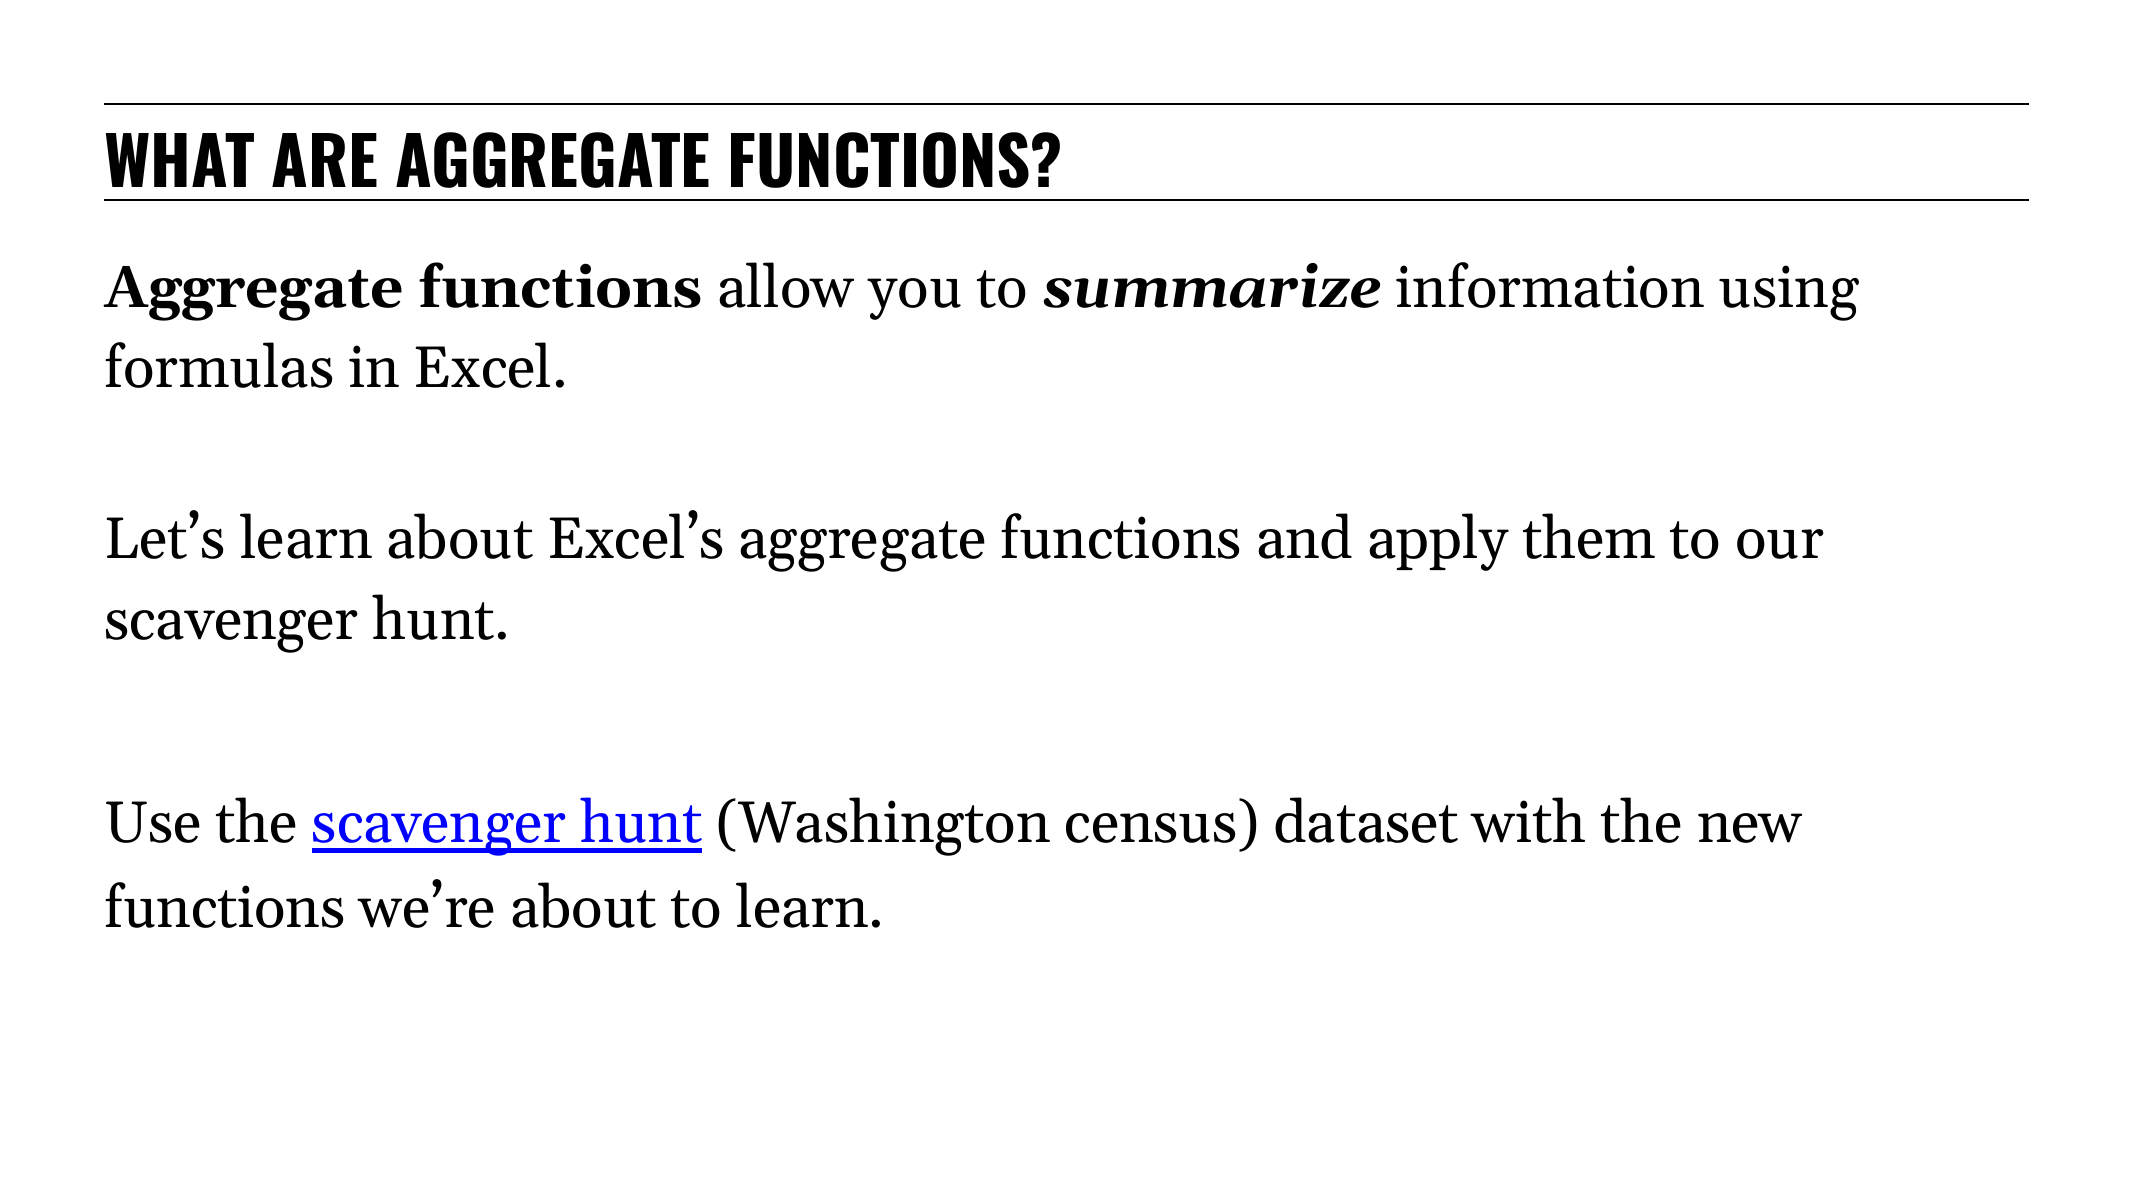

WHAT ARE AGGREGATE FUNCTIONS?
Aggregate functions allow you to summarize information using formulas in Excel.
Let’s learn about Excel’s aggregate functions and apply them to our scavenger hunt.

Use the scavenger hunt (Washington census) dataset with the new functions we’re about to learn.